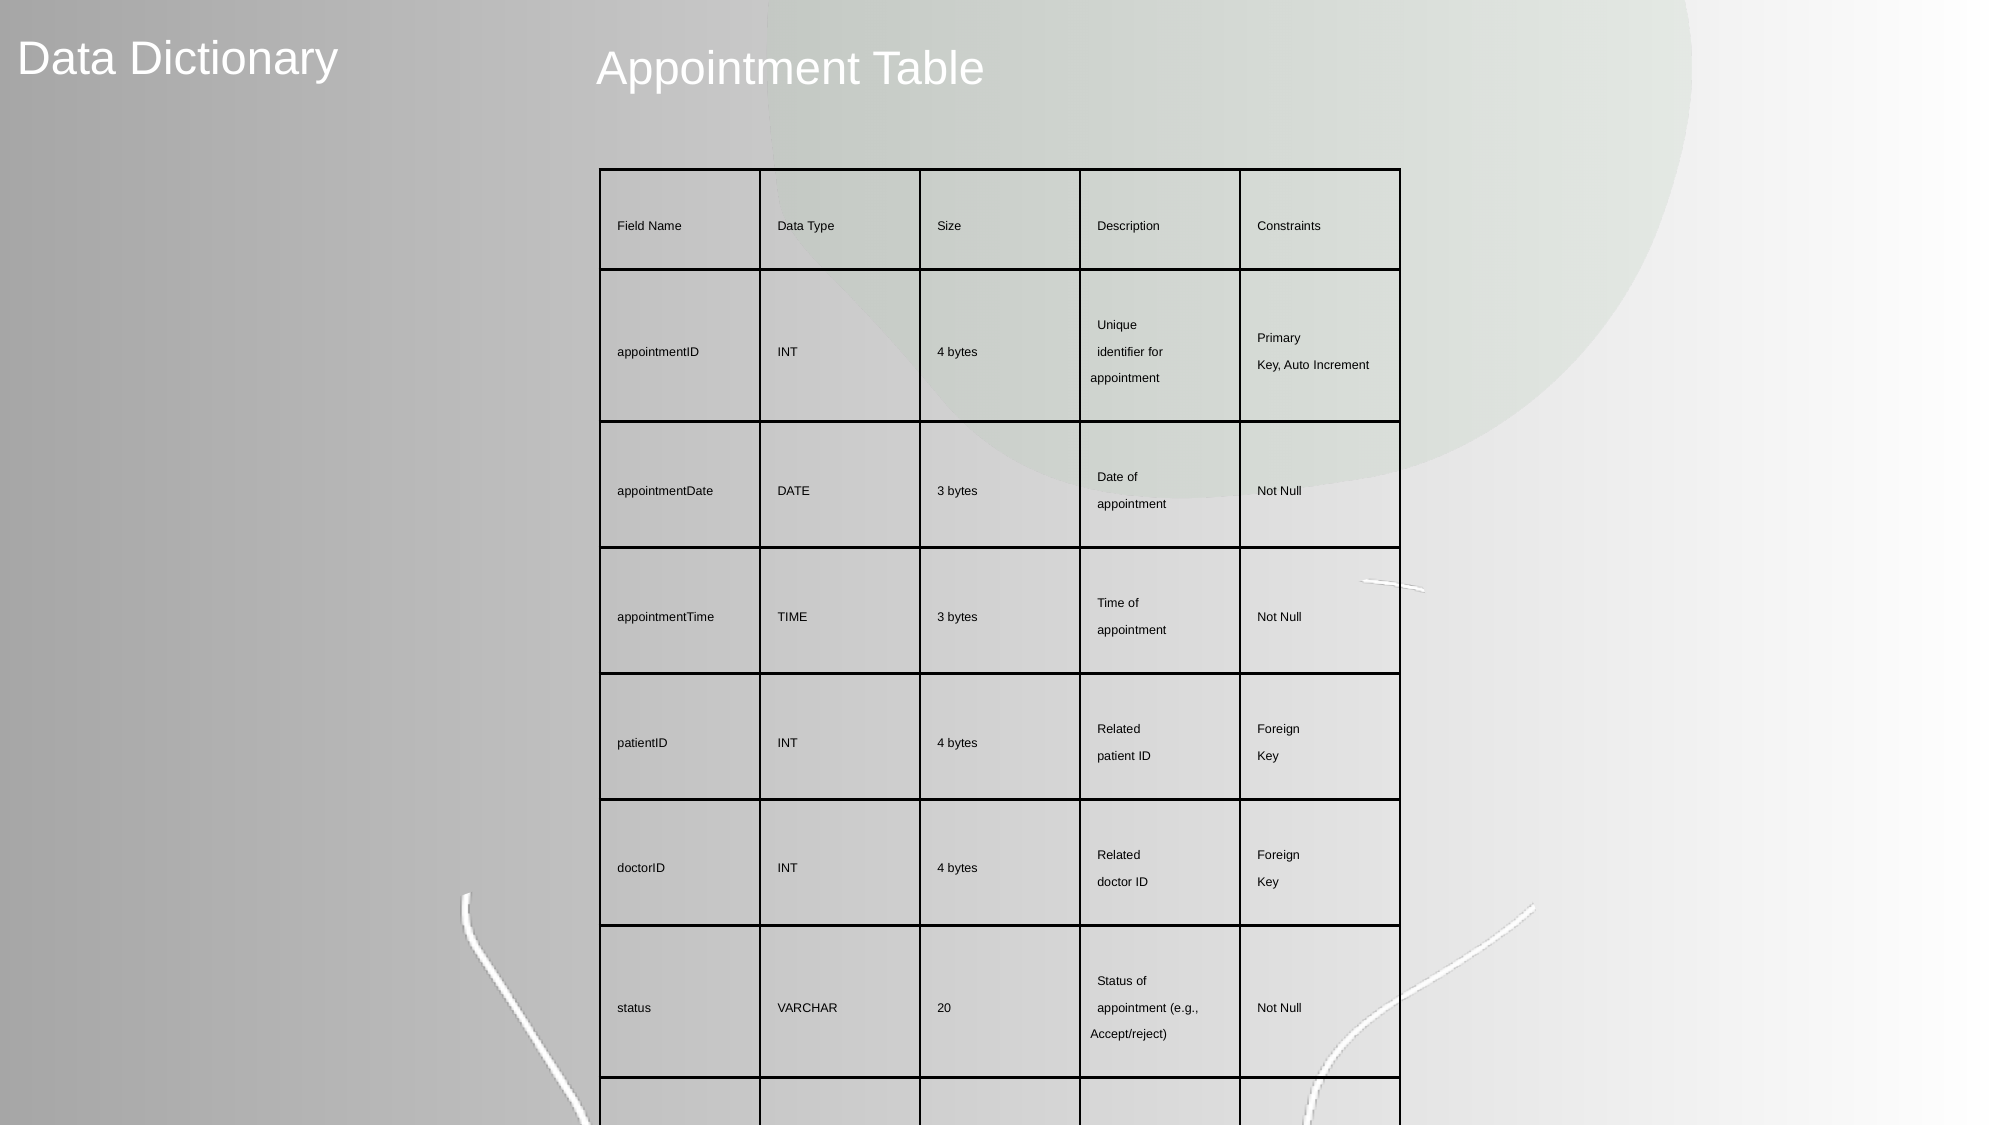

Data Dictionary
Appointment Table
| Field Name | Data Type | Size | Description | Constraints |
| --- | --- | --- | --- | --- |
| appointmentID | INT | 4 bytes | Unique identifier for appointment | Primary Key, Auto Increment |
| appointmentDate | DATE | 3 bytes | Date of appointment | Not Null |
| appointmentTime | TIME | 3 bytes | Time of appointment | Not Null |
| patientID | INT | 4 bytes | Related patient ID | Foreign Key |
| doctorID | INT | 4 bytes | Related doctor ID | Foreign Key |
| status | VARCHAR | 20 | Status of appointment (e.g., Accept/reject) | Not Null |
| appointmentType | VARCHAR | 30 | Type of appointment (e.g., "Consultation", "Follow-up") | NULL |